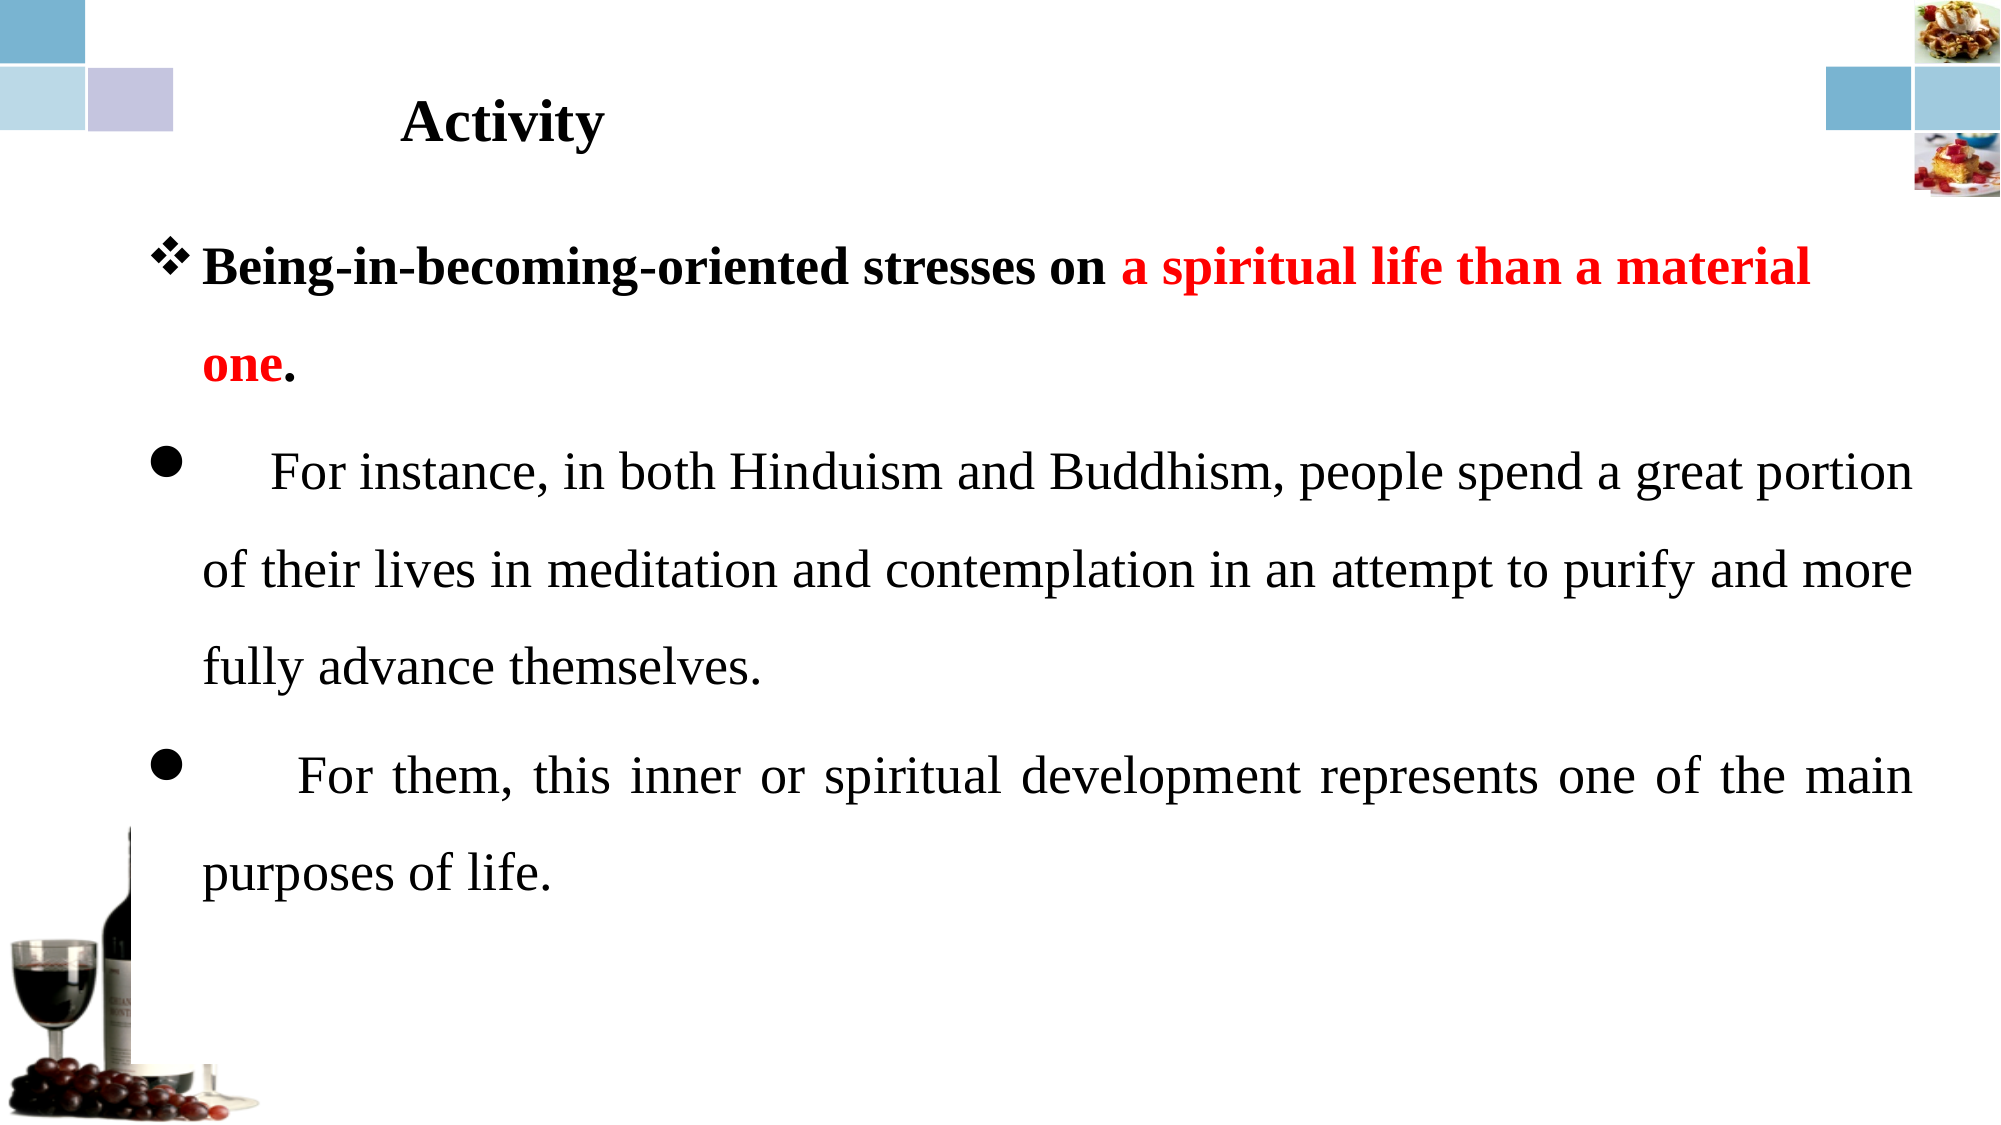

Activity
Being-in-becoming-oriented stresses on a spiritual life than a material one.
     For instance, in both Hinduism and Buddhism, people spend a great portion of their lives in meditation and contemplation in an attempt to purify and more fully advance themselves.
     For them, this inner or spiritual development represents one of the main purposes of life.